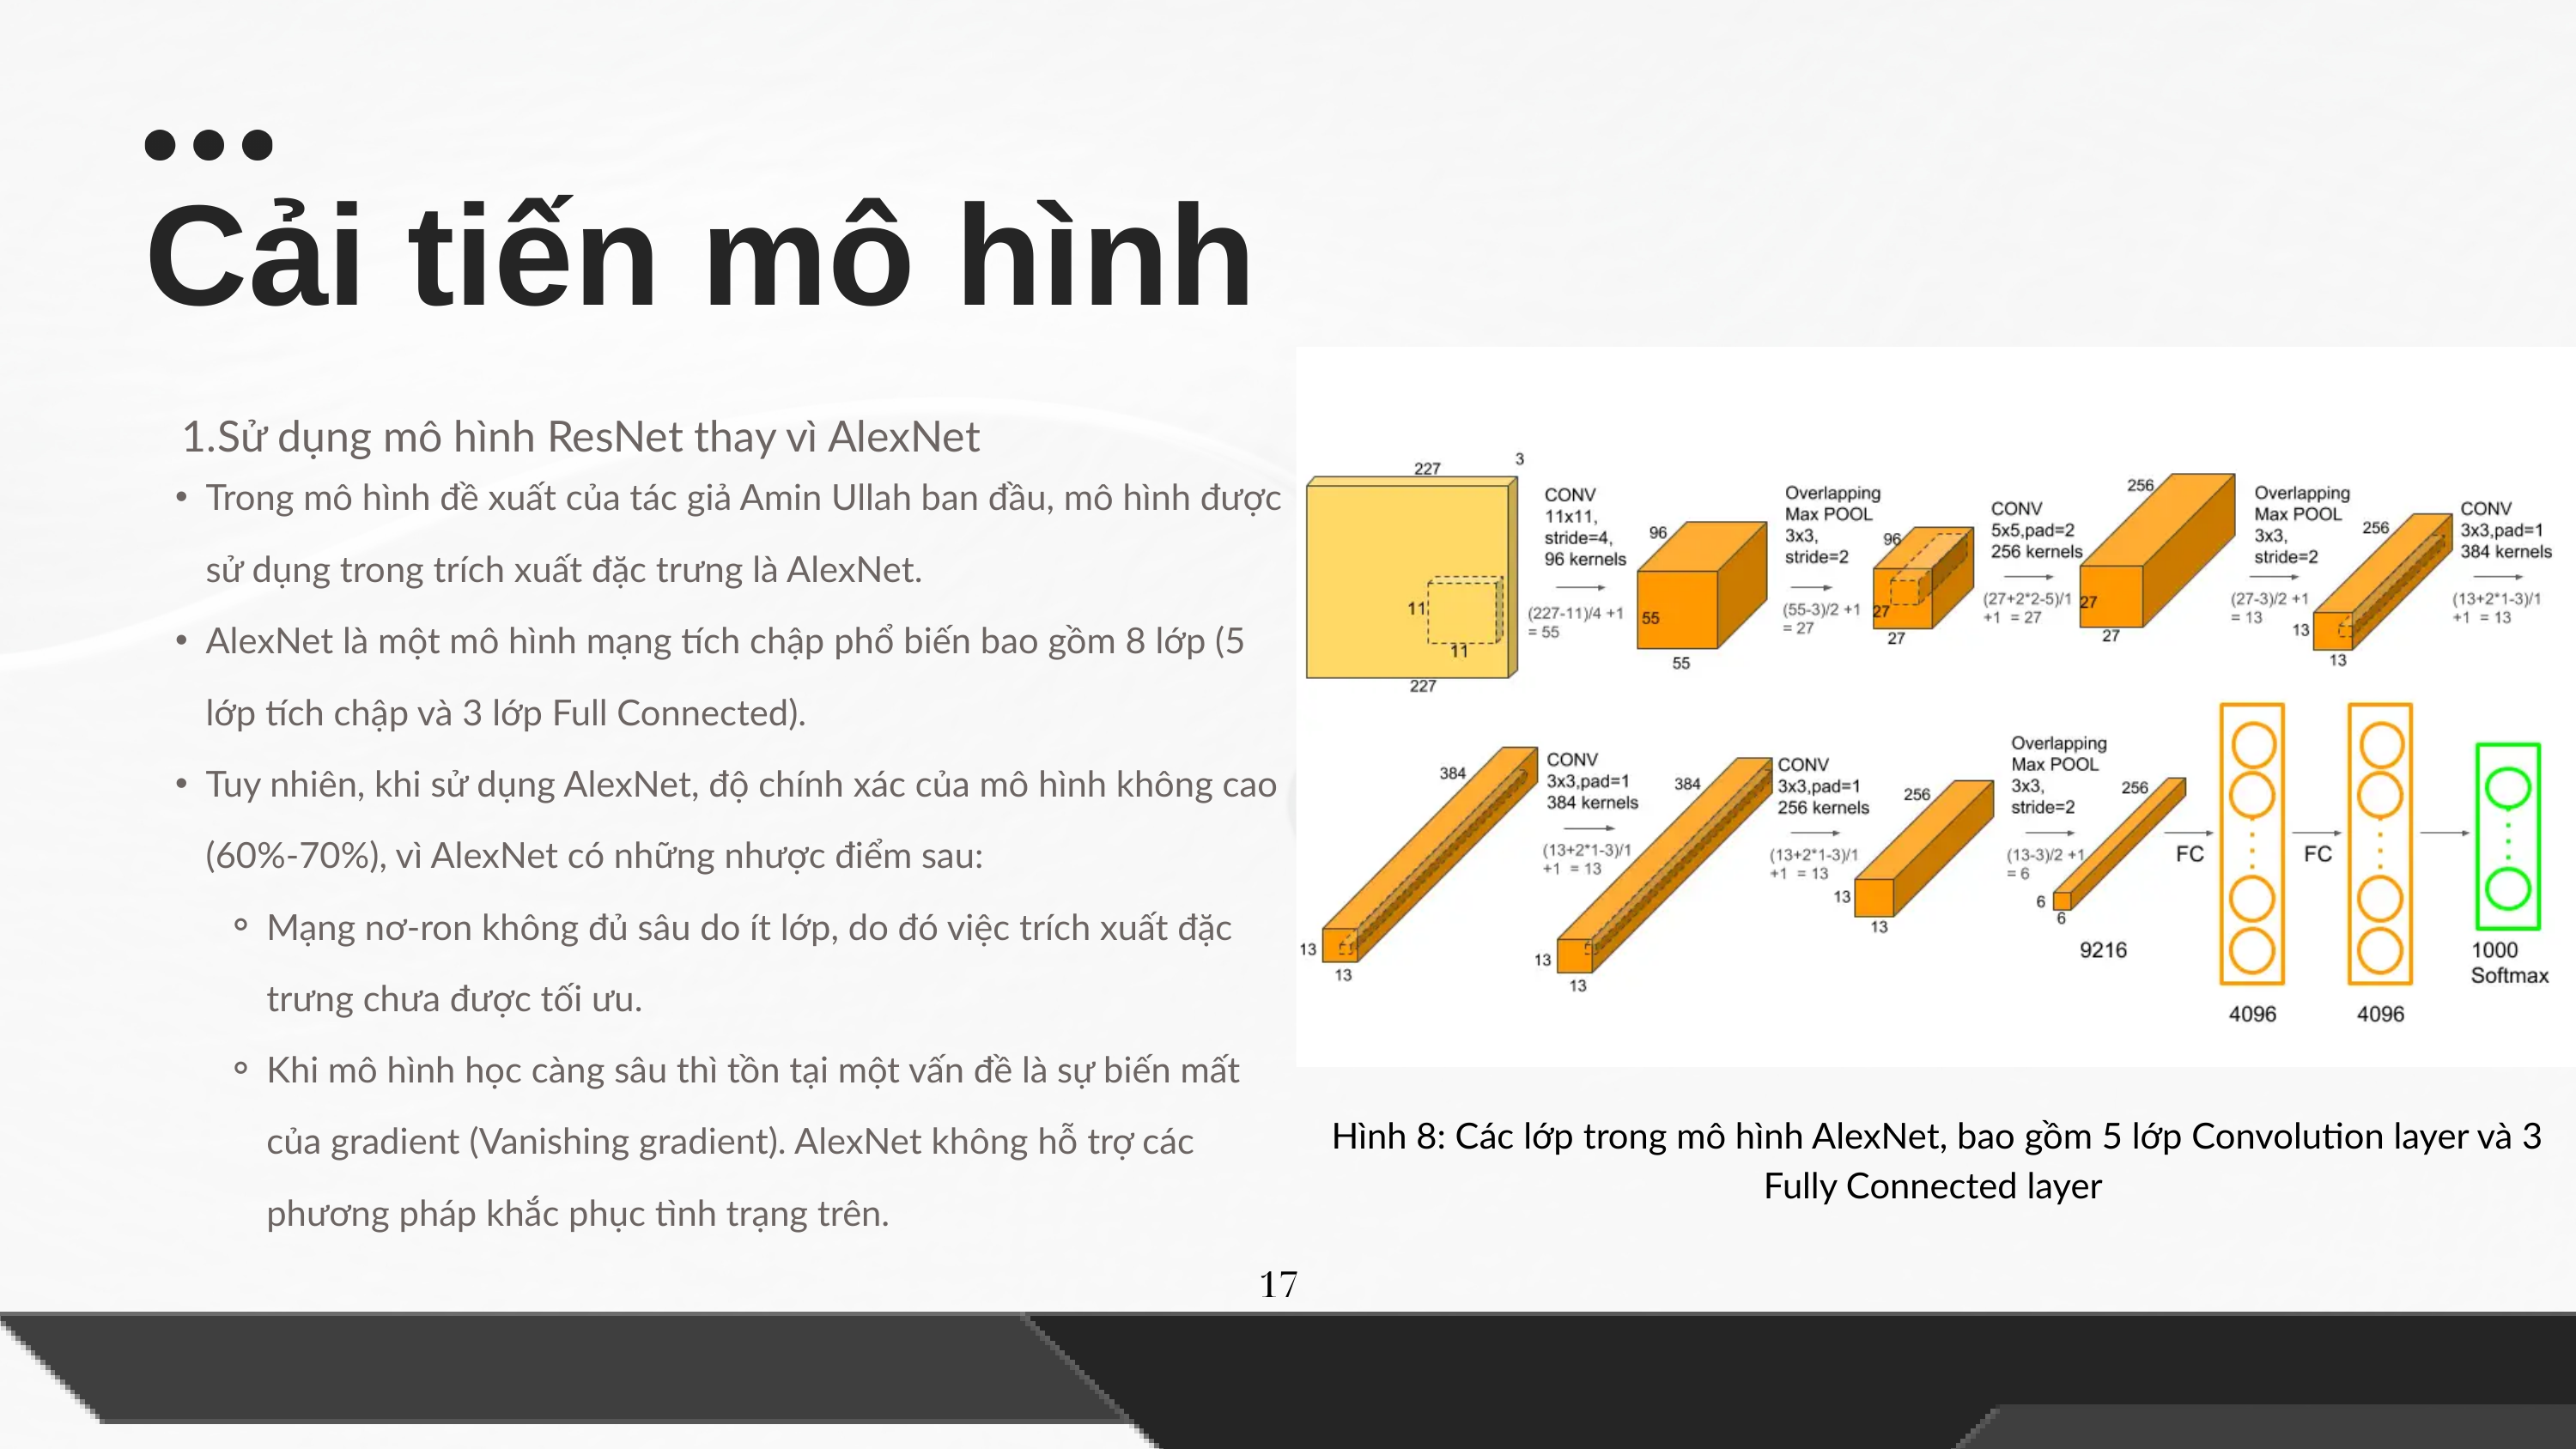

Cải tiến mô hình

Sử dụng mô hình ResNet thay vì AlexNet
Trong mô hình đề xuất của tác giả Amin Ullah ban đầu, mô hình được sử dụng trong trích xuất đặc trưng là AlexNet.
AlexNet là một mô hình mạng tích chập phổ biến bao gồm 8 lớp (5 lớp tích chập và 3 lớp Full Connected).
Tuy nhiên, khi sử dụng AlexNet, độ chính xác của mô hình không cao (60%-70%), vì AlexNet có những nhược điểm sau:
Mạng nơ-ron không đủ sâu do ít lớp, do đó việc trích xuất đặc trưng chưa được tối ưu.
Khi mô hình học càng sâu thì tồn tại một vấn đề là sự biến mất của gradient (Vanishing gradient). AlexNet không hỗ trợ các phương pháp khắc phục tình trạng trên.
Hình 8: Các lớp trong mô hình AlexNet, bao gồm 5 lớp Convolution layer và 3 Fully Connected layer
17